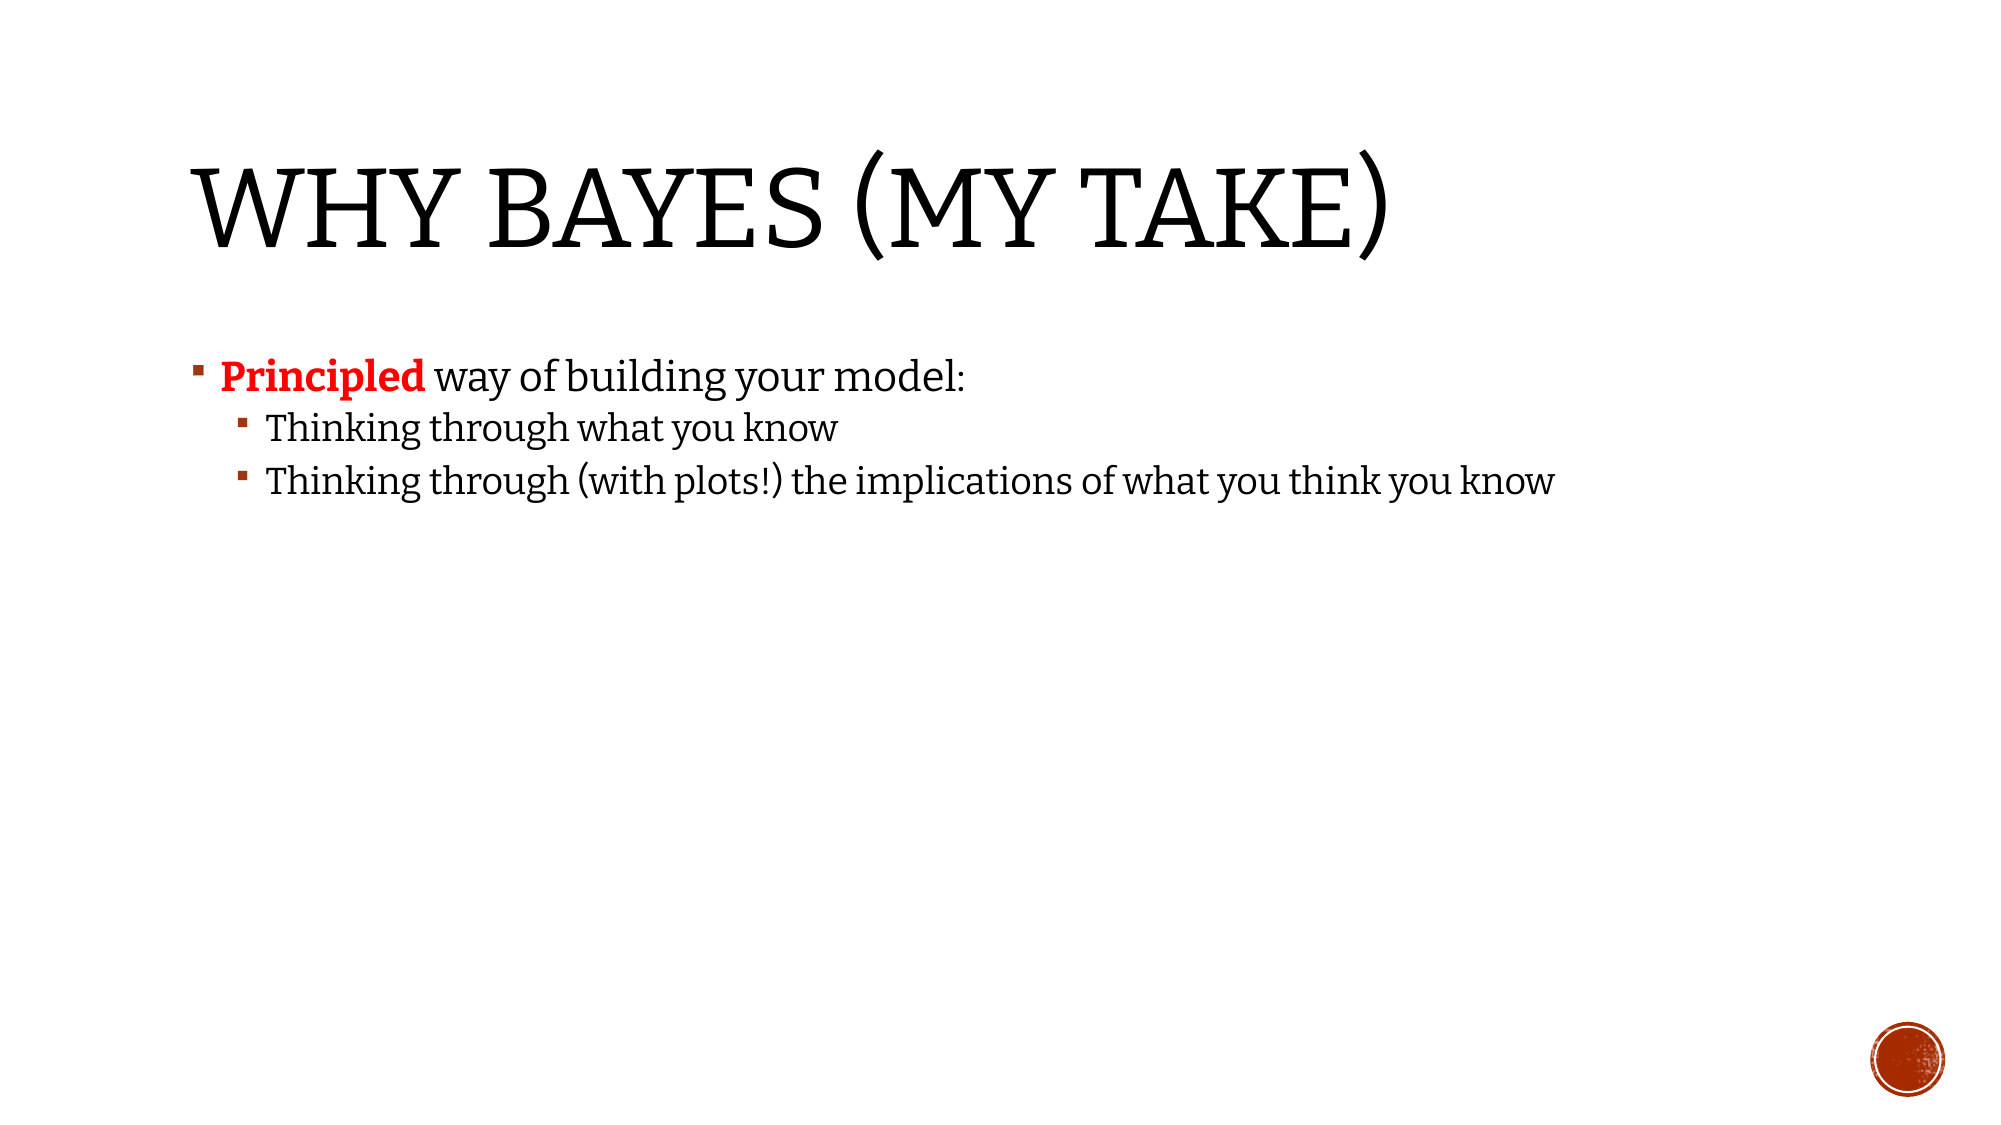

# Why Bayes (my take)
Principled way of building your model:
Thinking through what you know
Thinking through (with plots!) the implications of what you think you know